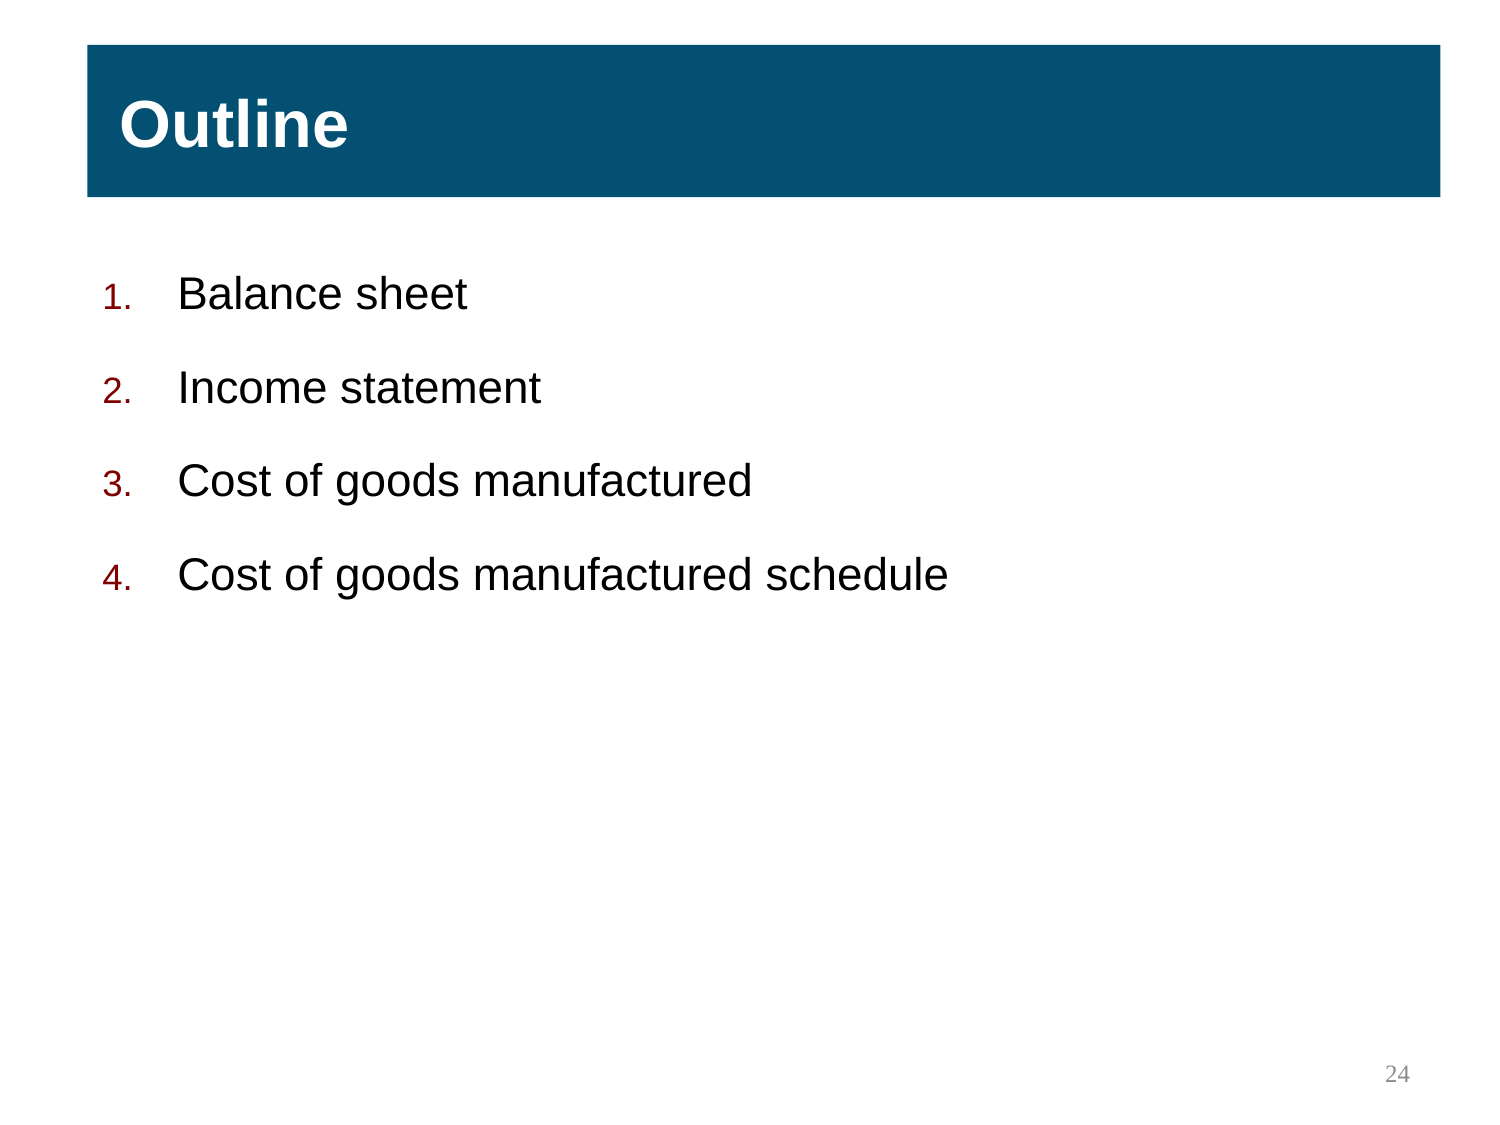

Outline
Balance sheet
Income statement
Cost of goods manufactured
Cost of goods manufactured schedule
24